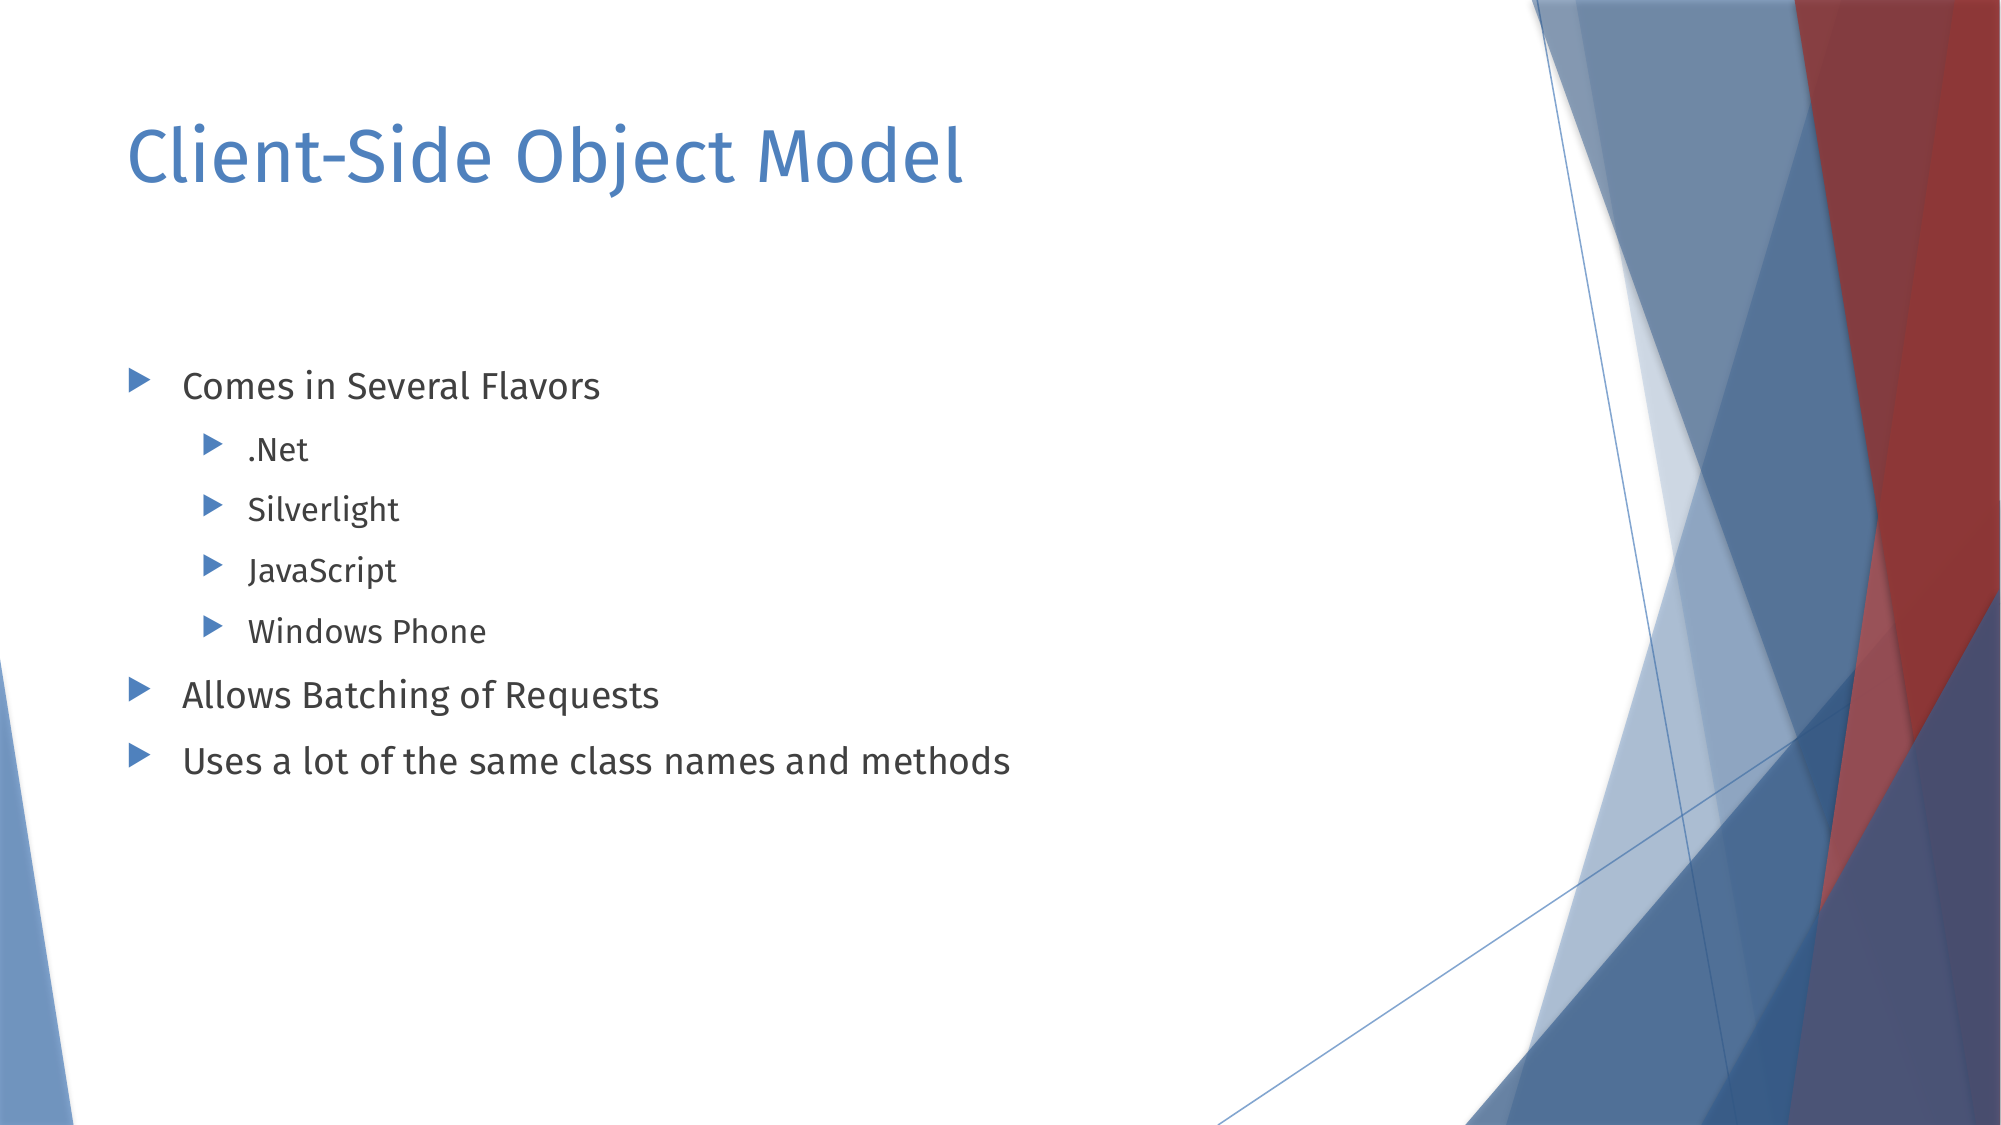

# Client-Side Object Model
Comes in Several Flavors
.Net
Silverlight
JavaScript
Windows Phone
Allows Batching of Requests
Uses a lot of the same class names and methods